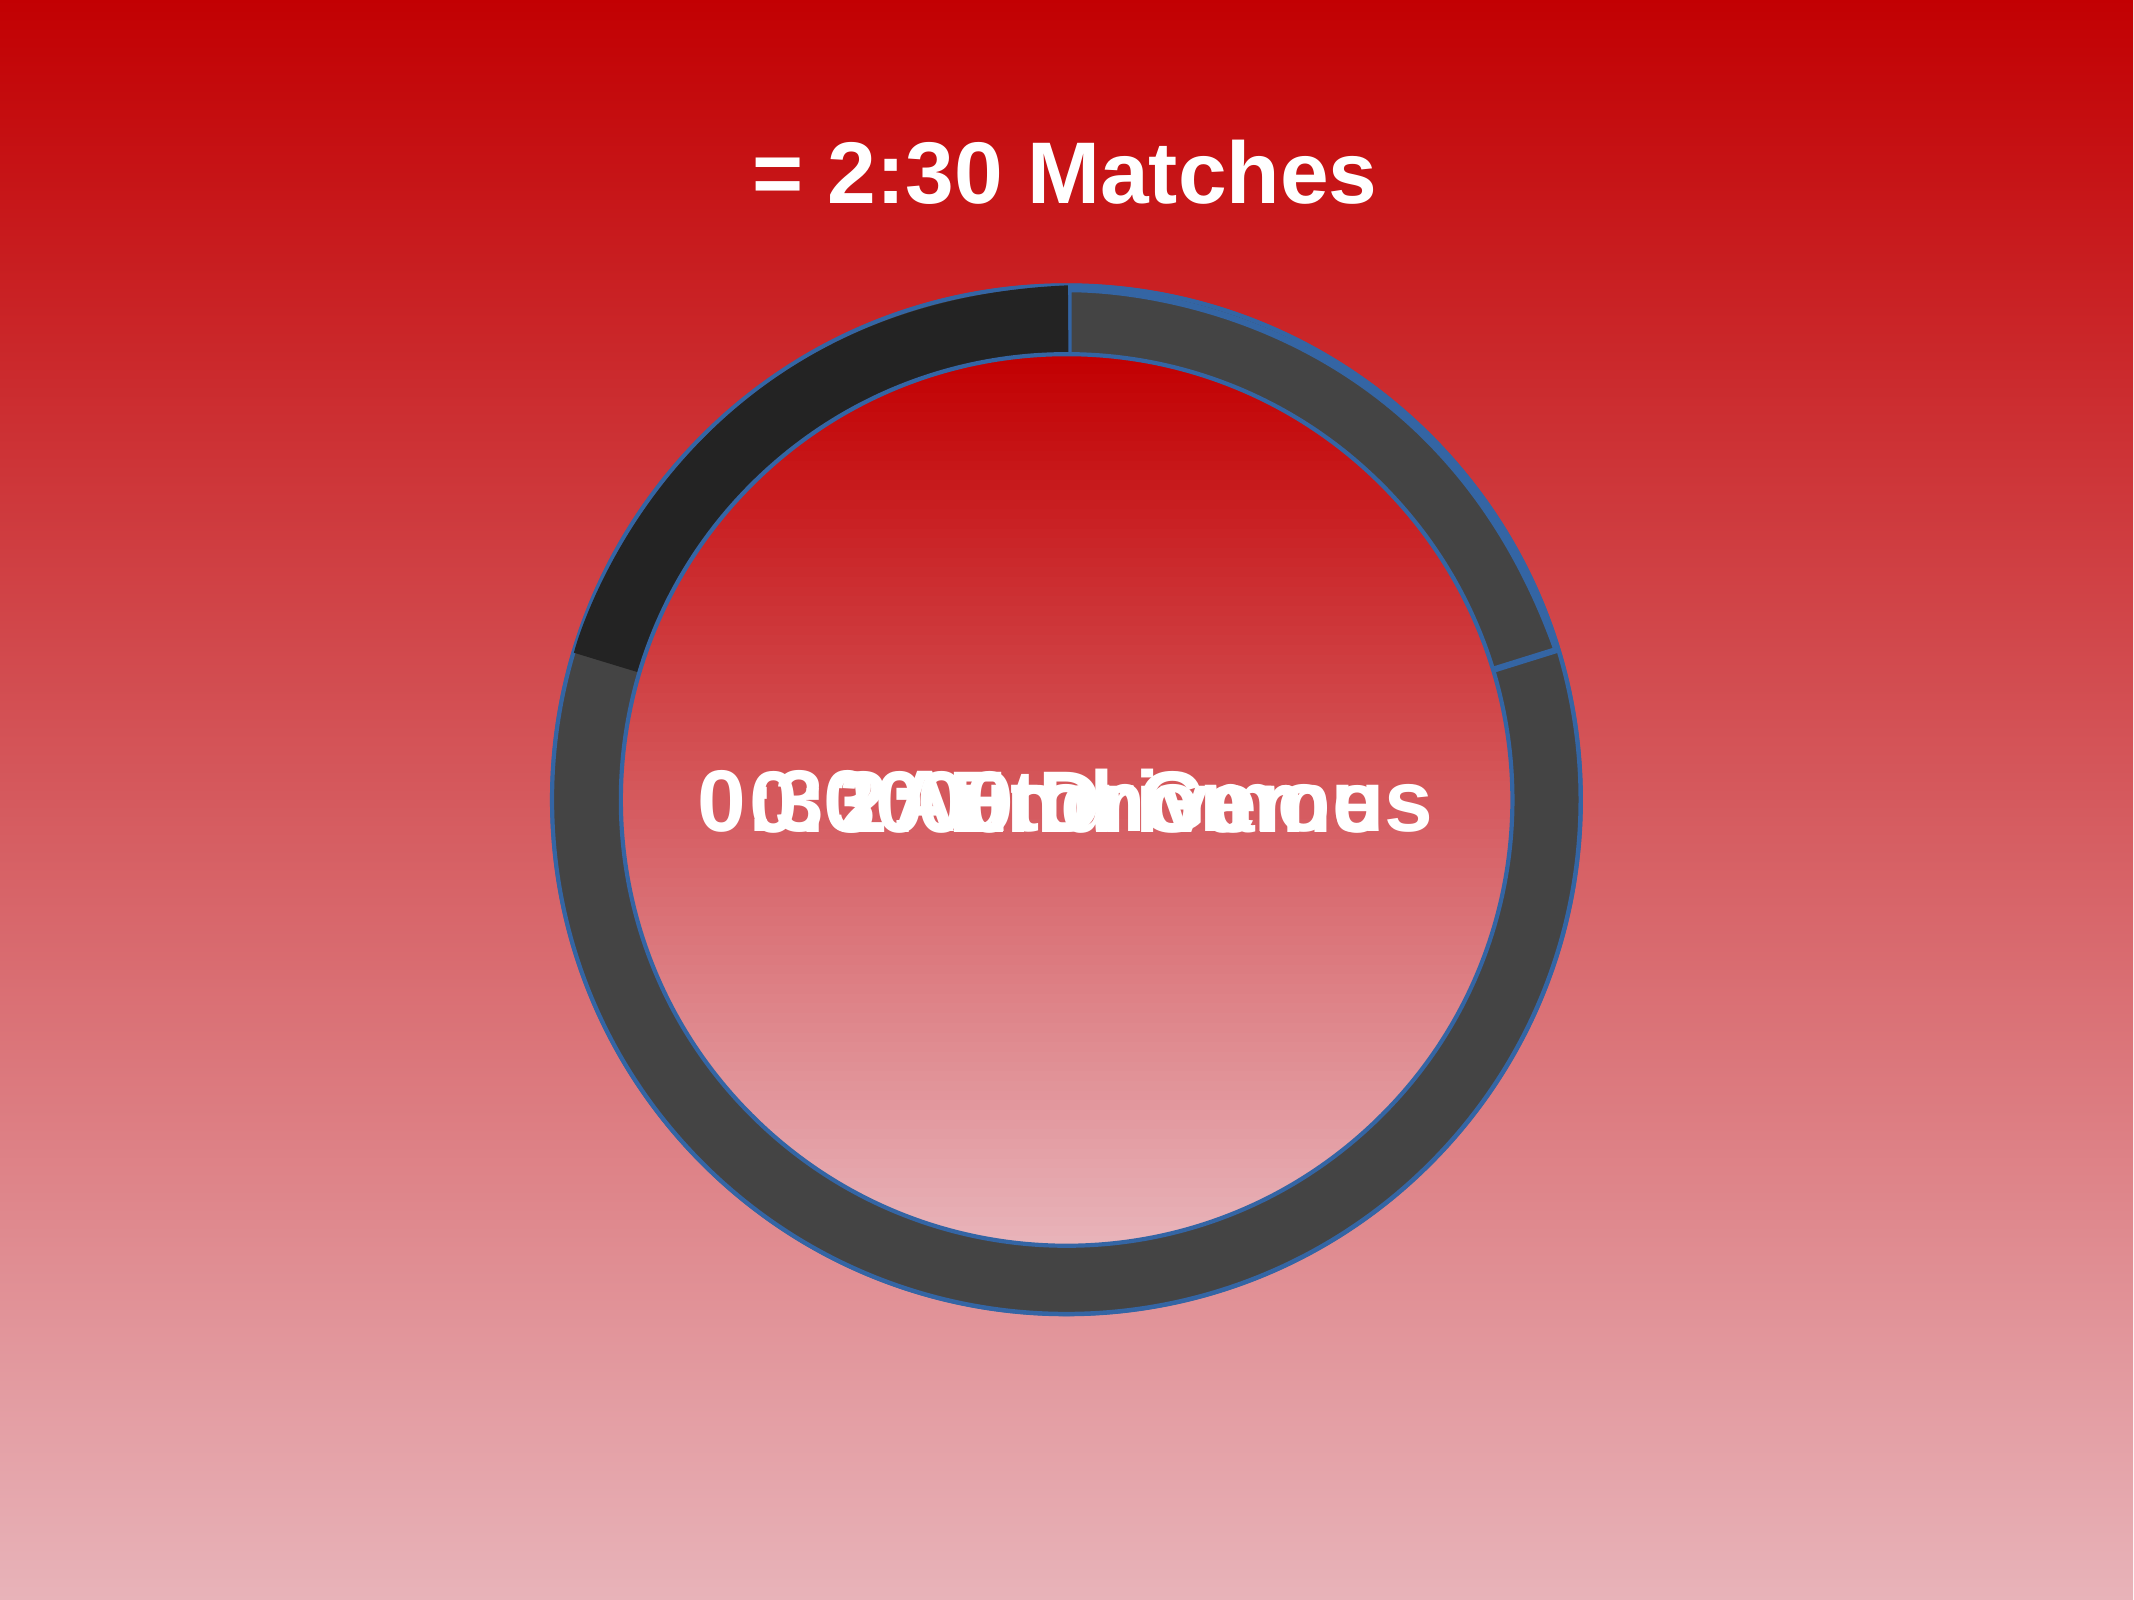

= 2:30 Matches

0:30 Autonomous
0:30 End Game
2:00 Driver